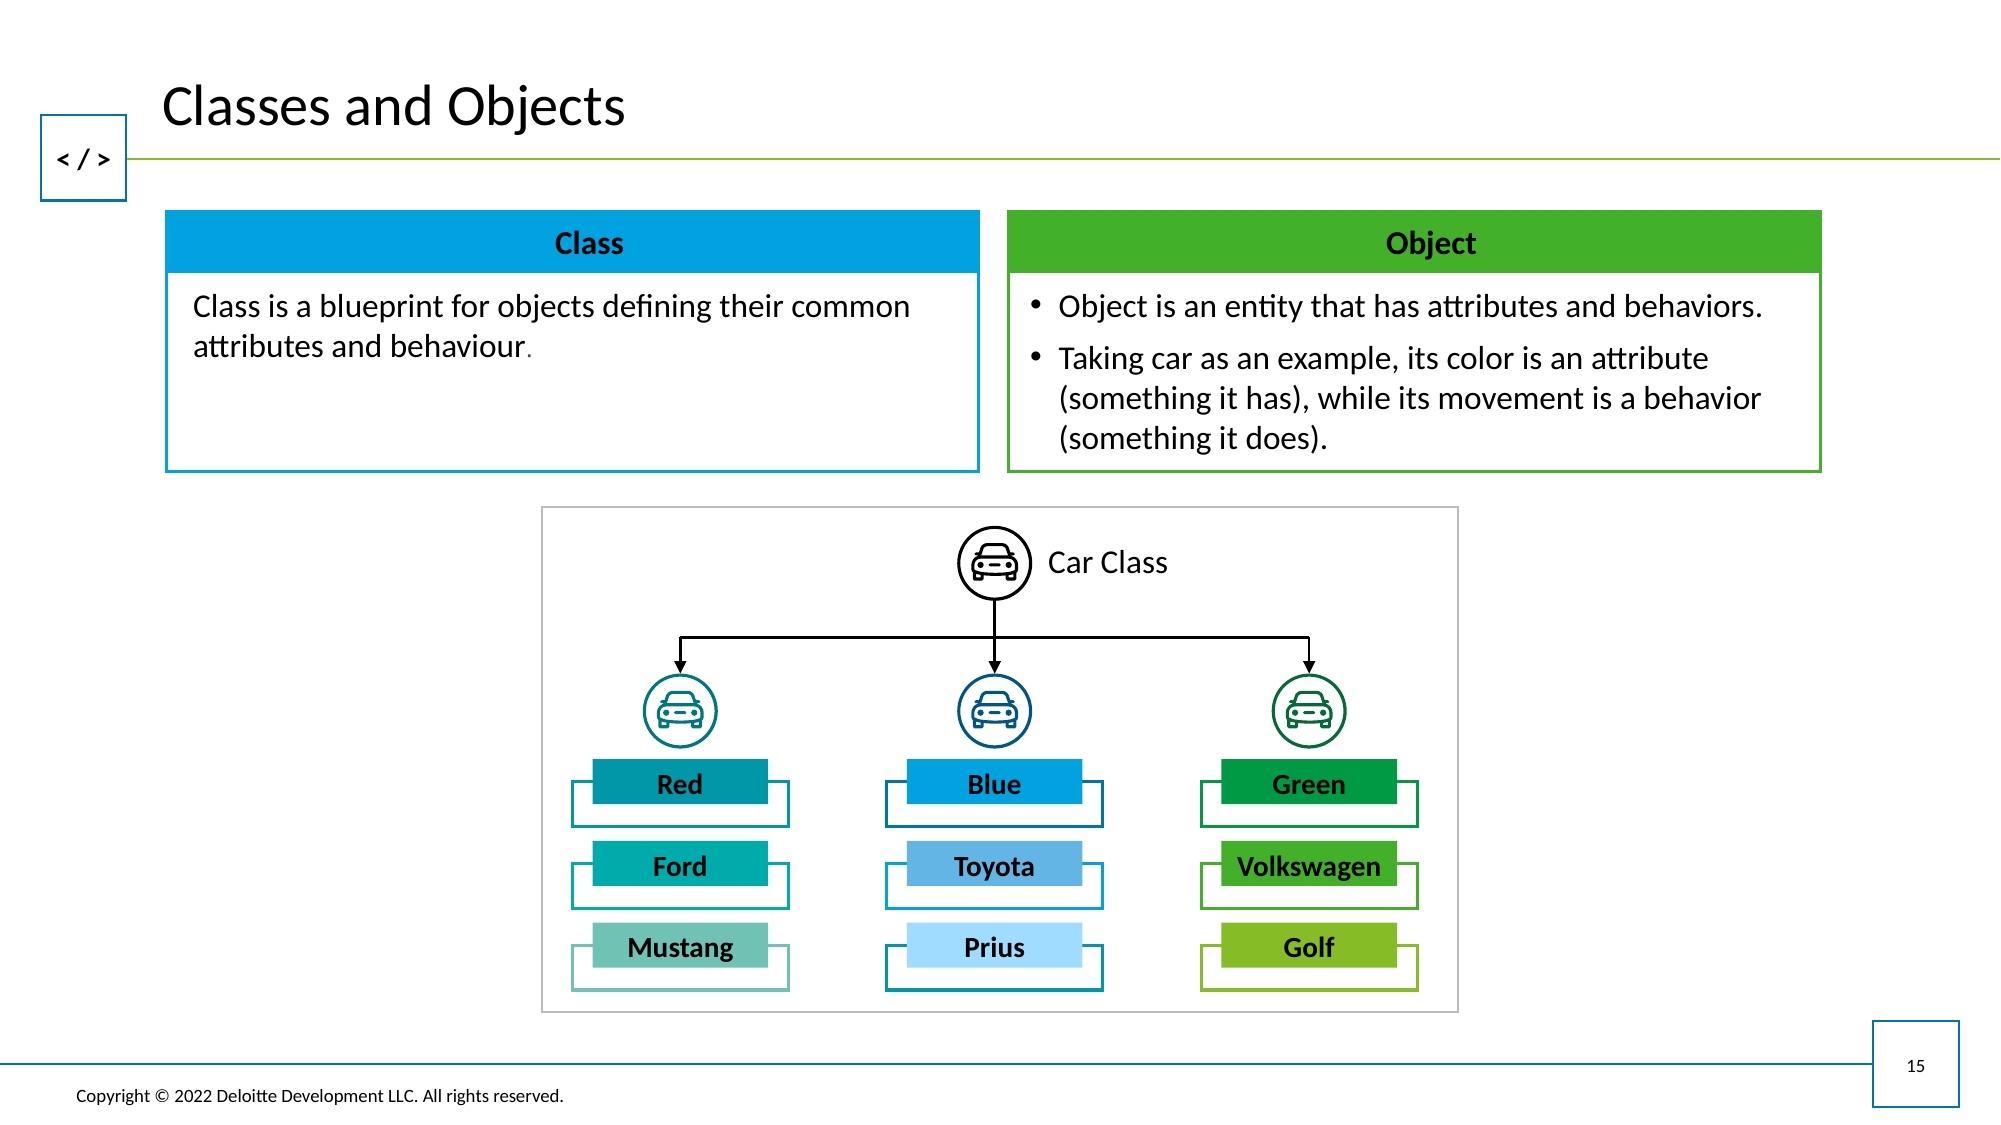

# Classes and Objects

Class
Object

Class is a blueprint for objects defining their common attributes and behaviour.
Object is an entity that has attributes and behaviors.
Taking car as an example, its color is an attribute (something it has), while its movement is a behavior (something it does).

Car Class

Red
Blue
Green

Ford
Toyota
Volkswagen

Mustang
Prius
Golf

15